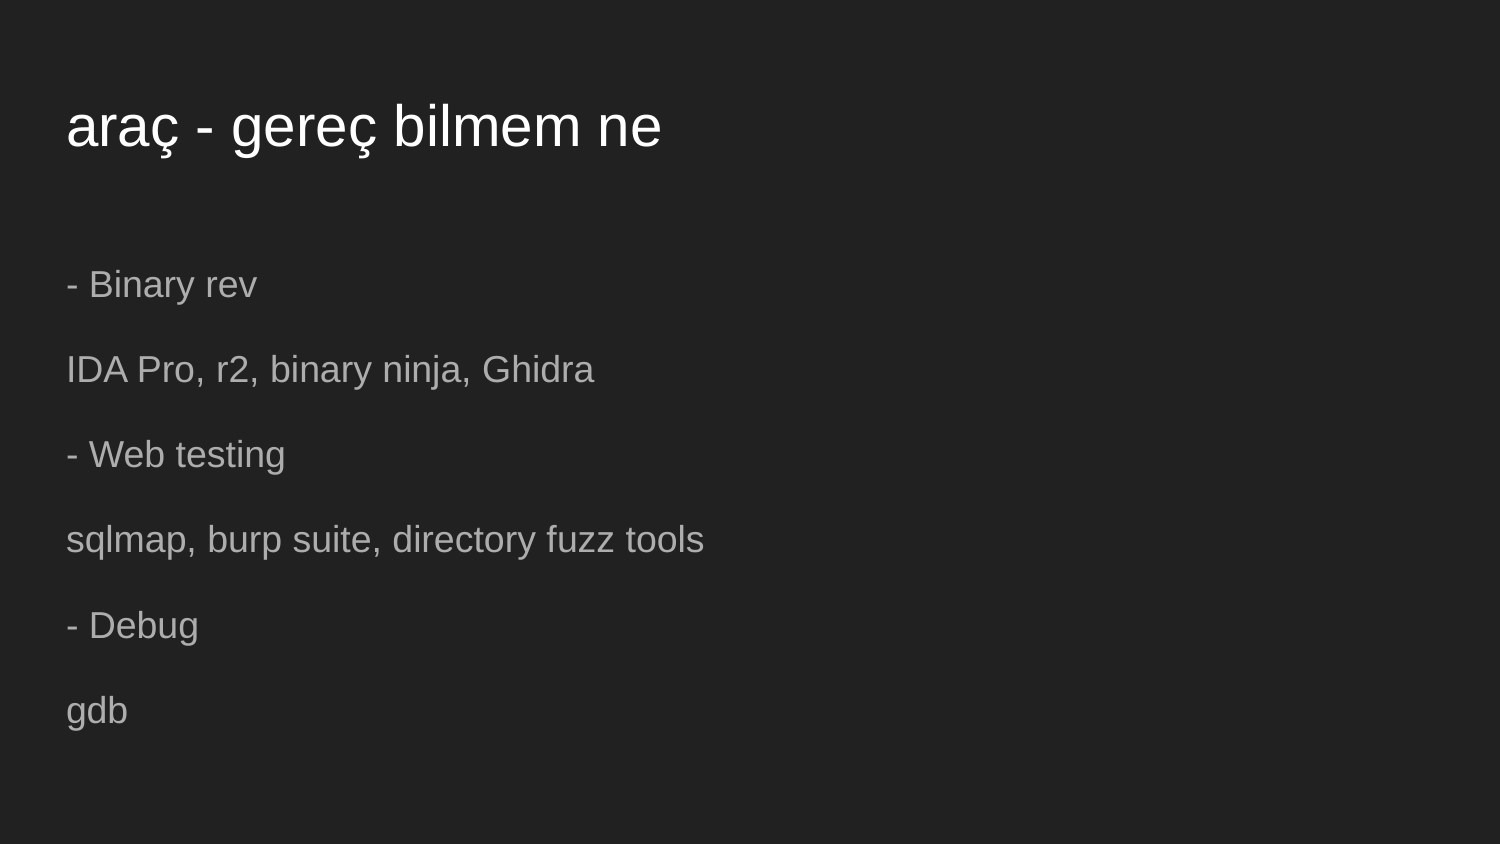

# araç - gereç bilmem ne
- Binary rev
IDA Pro, r2, binary ninja, Ghidra
- Web testing
sqlmap, burp suite, directory fuzz tools
- Debug
gdb